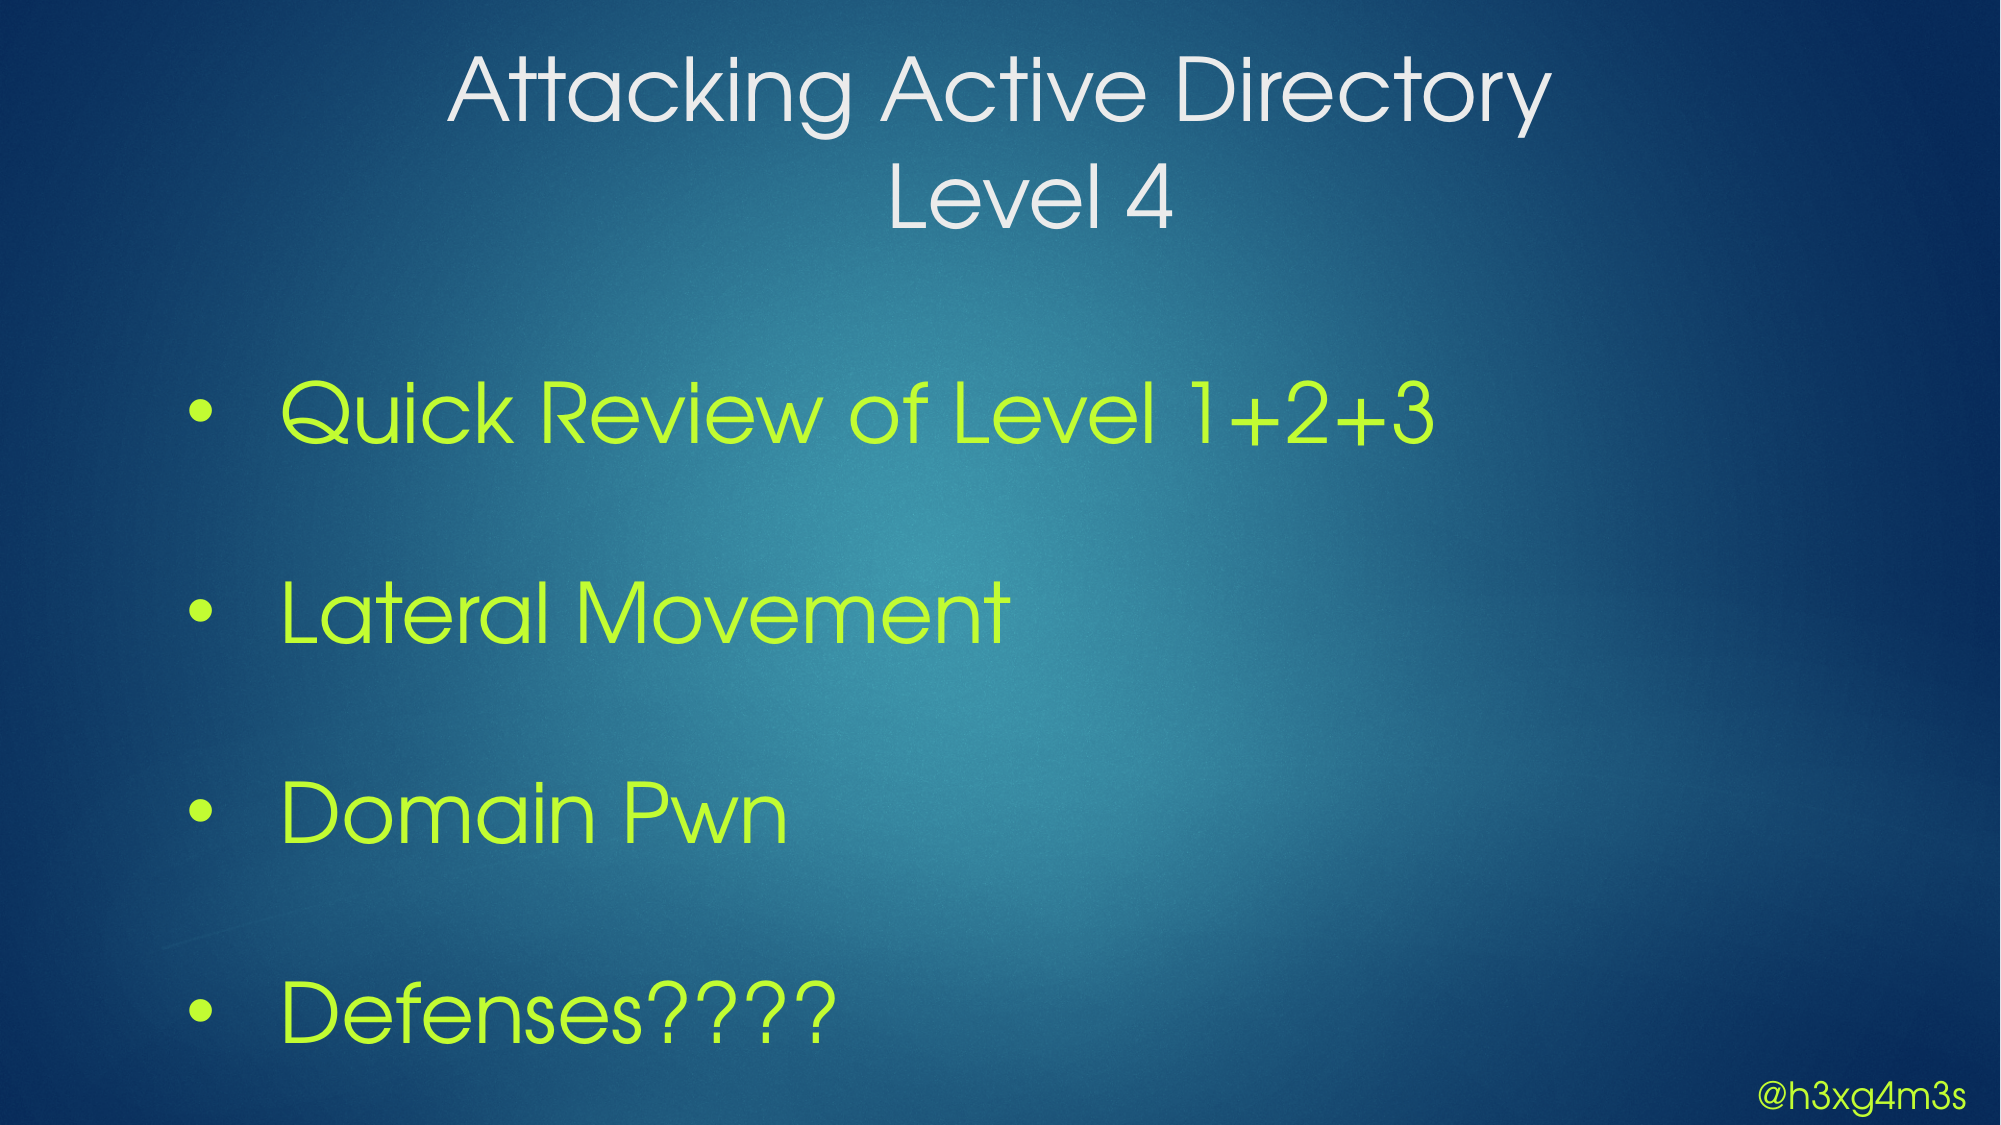

# Attacking Active Directory
Level 4
Quick Review of Level 1+2+3

Lateral Movement

Domain Pwn

Defenses????
@h3xg4m3s